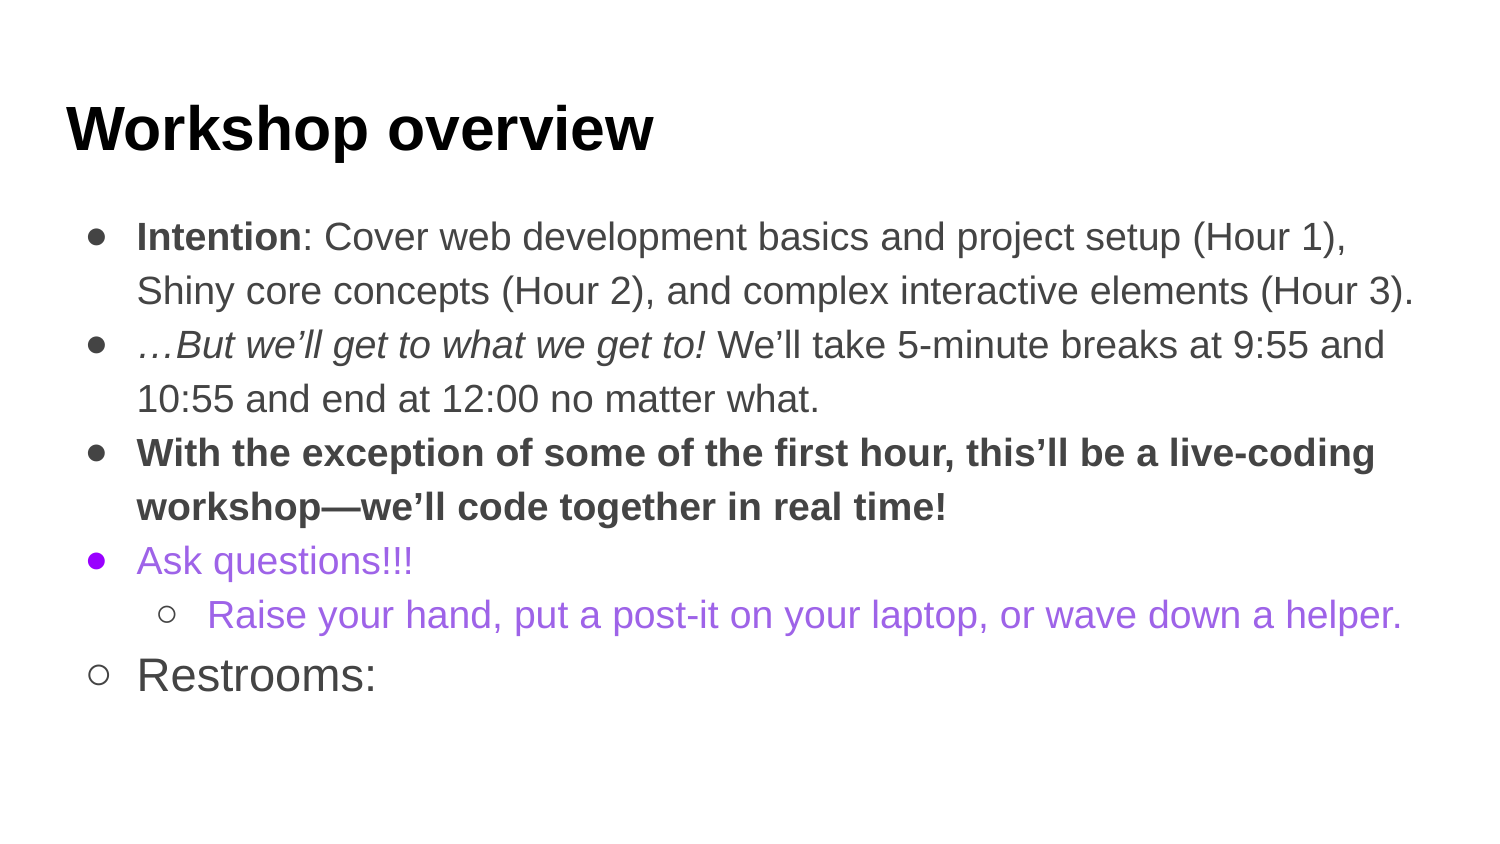

# Workshop overview
Intention: Cover web development basics and project setup (Hour 1), Shiny core concepts (Hour 2), and complex interactive elements (Hour 3).
…But we’ll get to what we get to! We’ll take 5-minute breaks at 9:55 and 10:55 and end at 12:00 no matter what.
With the exception of some of the first hour, this’ll be a live-coding workshop—we’ll code together in real time!
Ask questions!!!
Raise your hand, put a post-it on your laptop, or wave down a helper.
Restrooms: